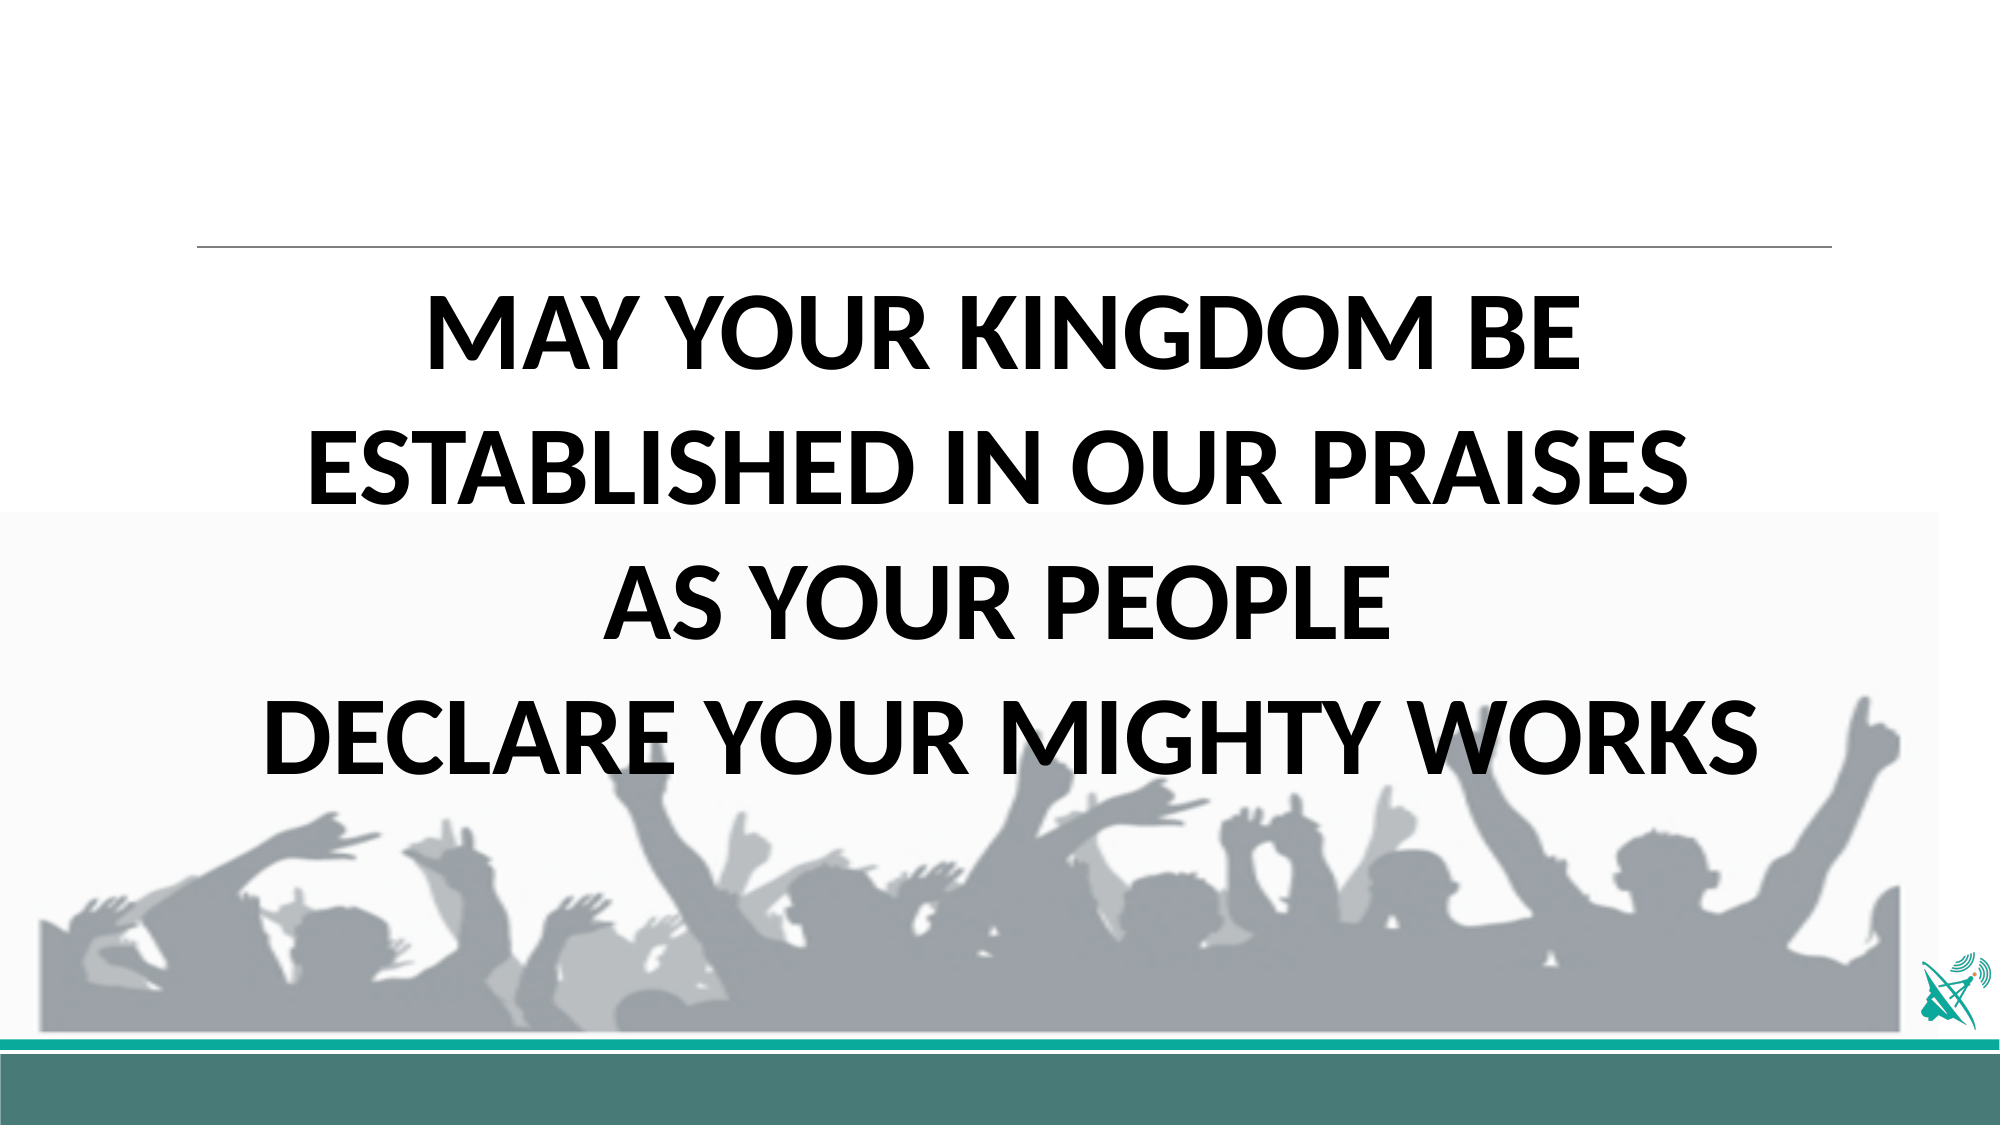

MAY YOUR KINGDOM BE ESTABLISHED IN OUR PRAISES
AS YOUR PEOPLE
DECLARE YOUR MIGHTY WORKS